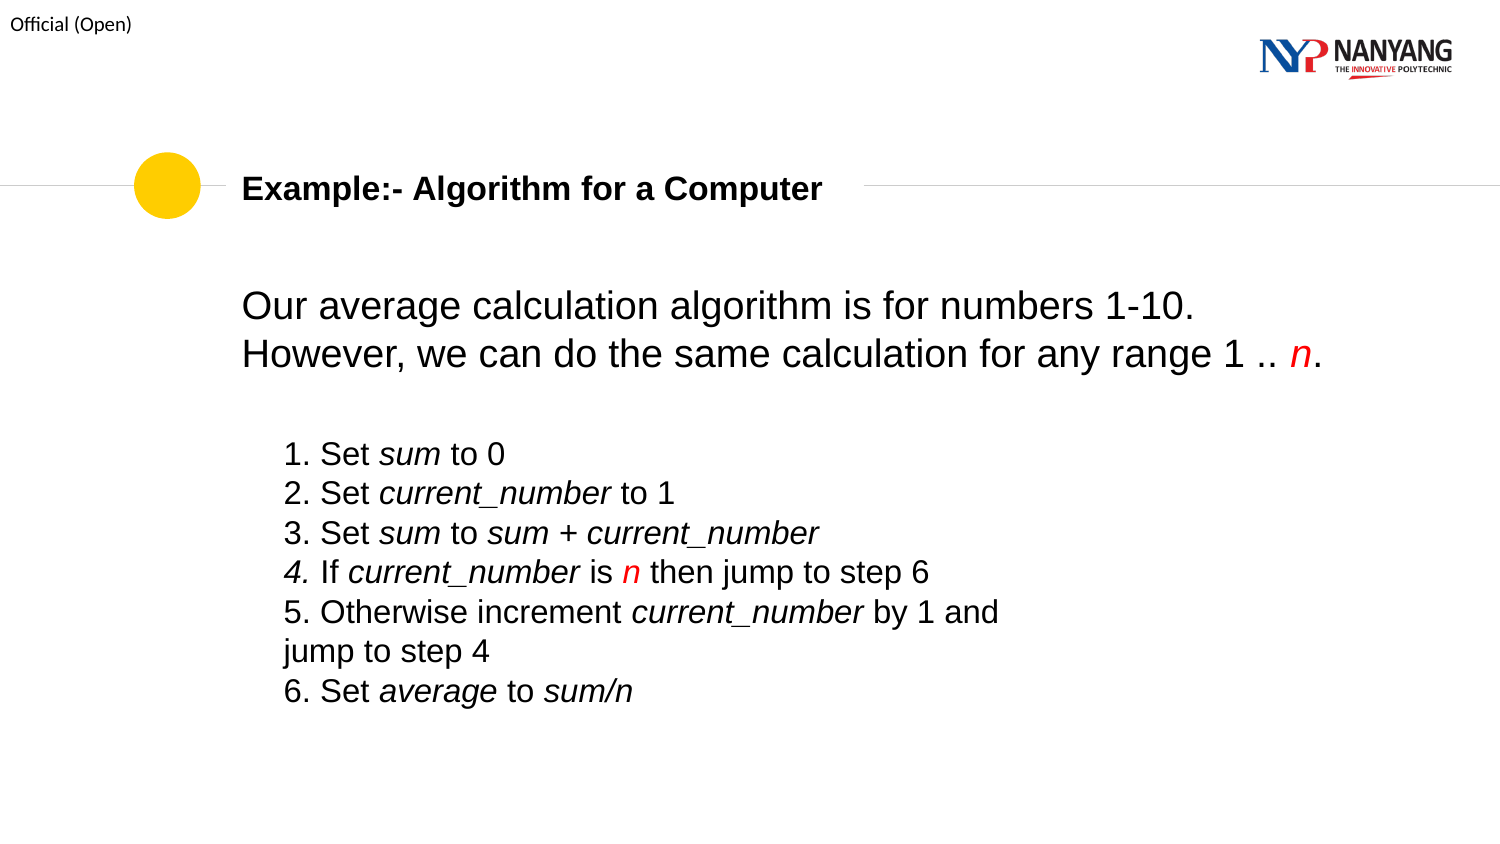

# Example:- Algorithm for a Computer
Our average calculation algorithm is for numbers 1-10. However, we can do the same calculation for any range 1 .. n.

1. Set sum to 0
2. Set current_number to 1
3. Set sum to sum + current_number
4. If current_number is n then jump to step 6
5. Otherwise increment current_number by 1 and
jump to step 4
6. Set average to sum/n